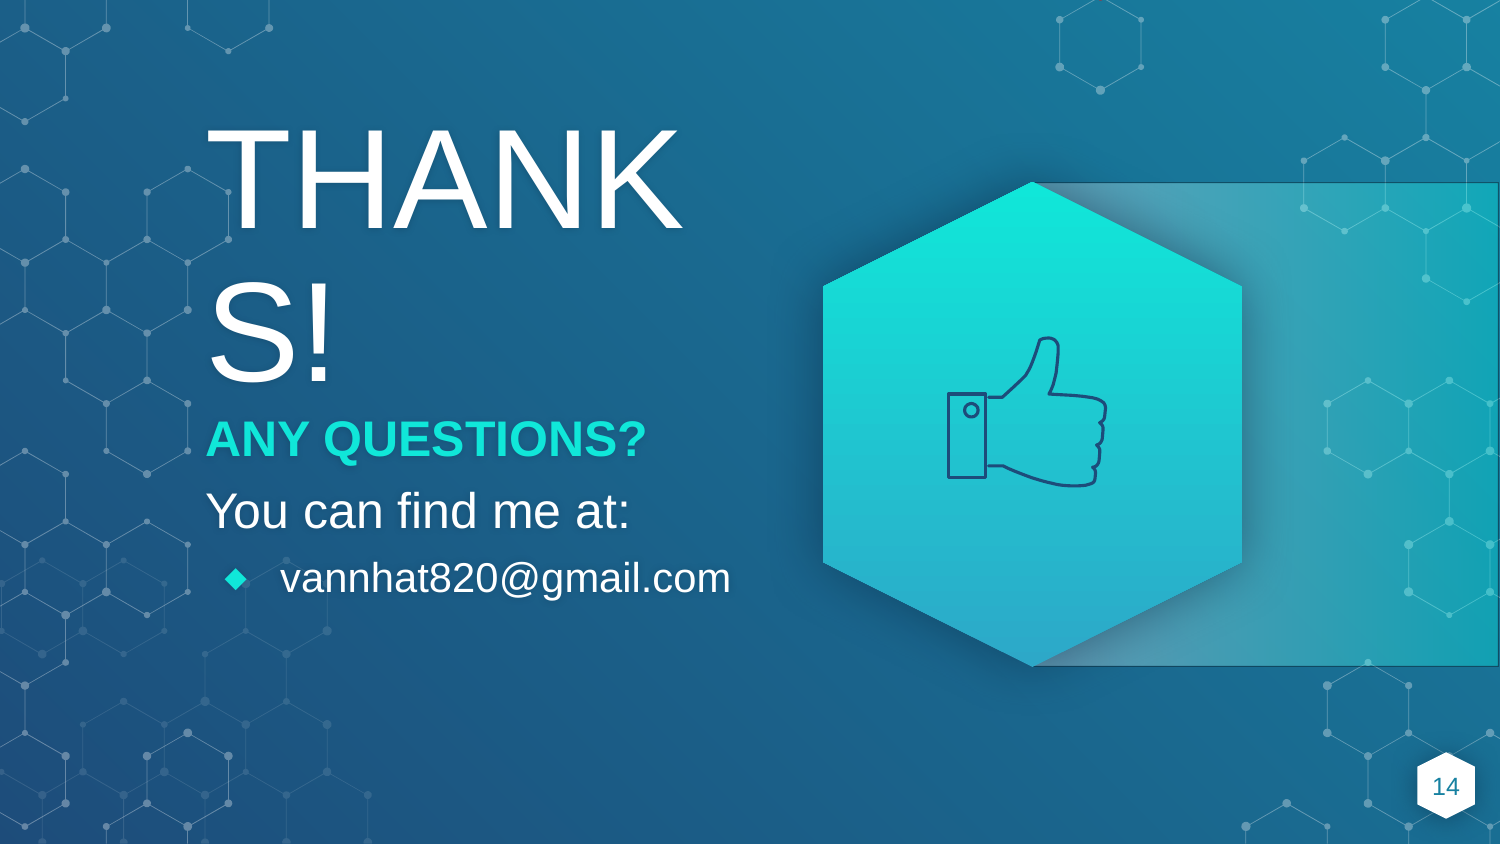

THANKS!

ANY QUESTIONS?
You can find me at:
vannhat820@gmail.com
14